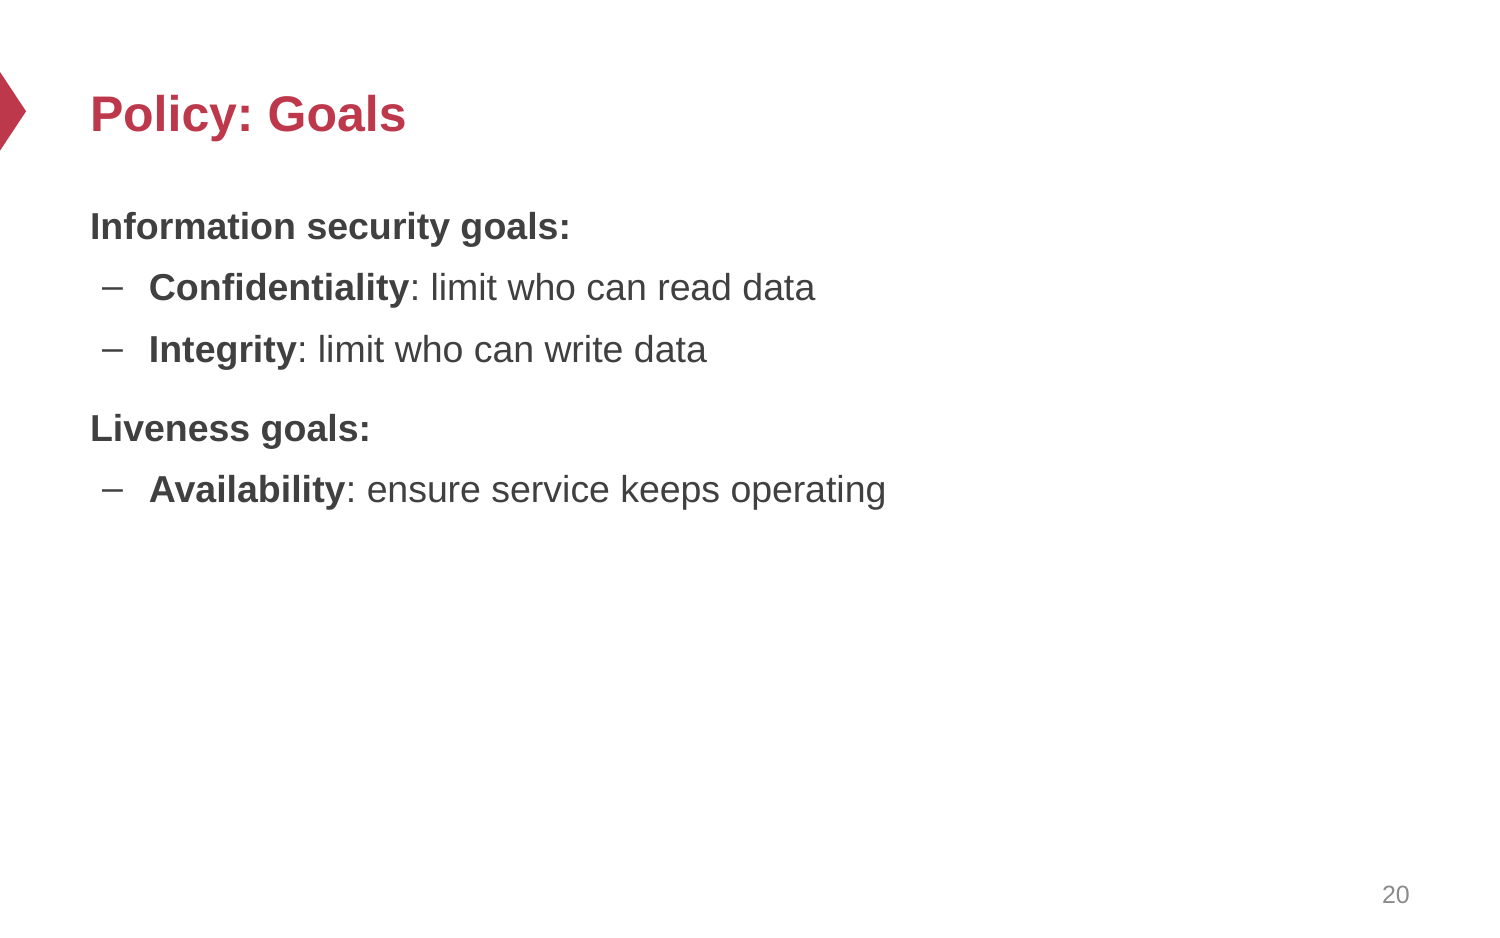

# Policy: Goals
Information security goals:
Confidentiality: limit who can read data
Integrity: limit who can write data
Liveness goals:
Availability: ensure service keeps operating
20